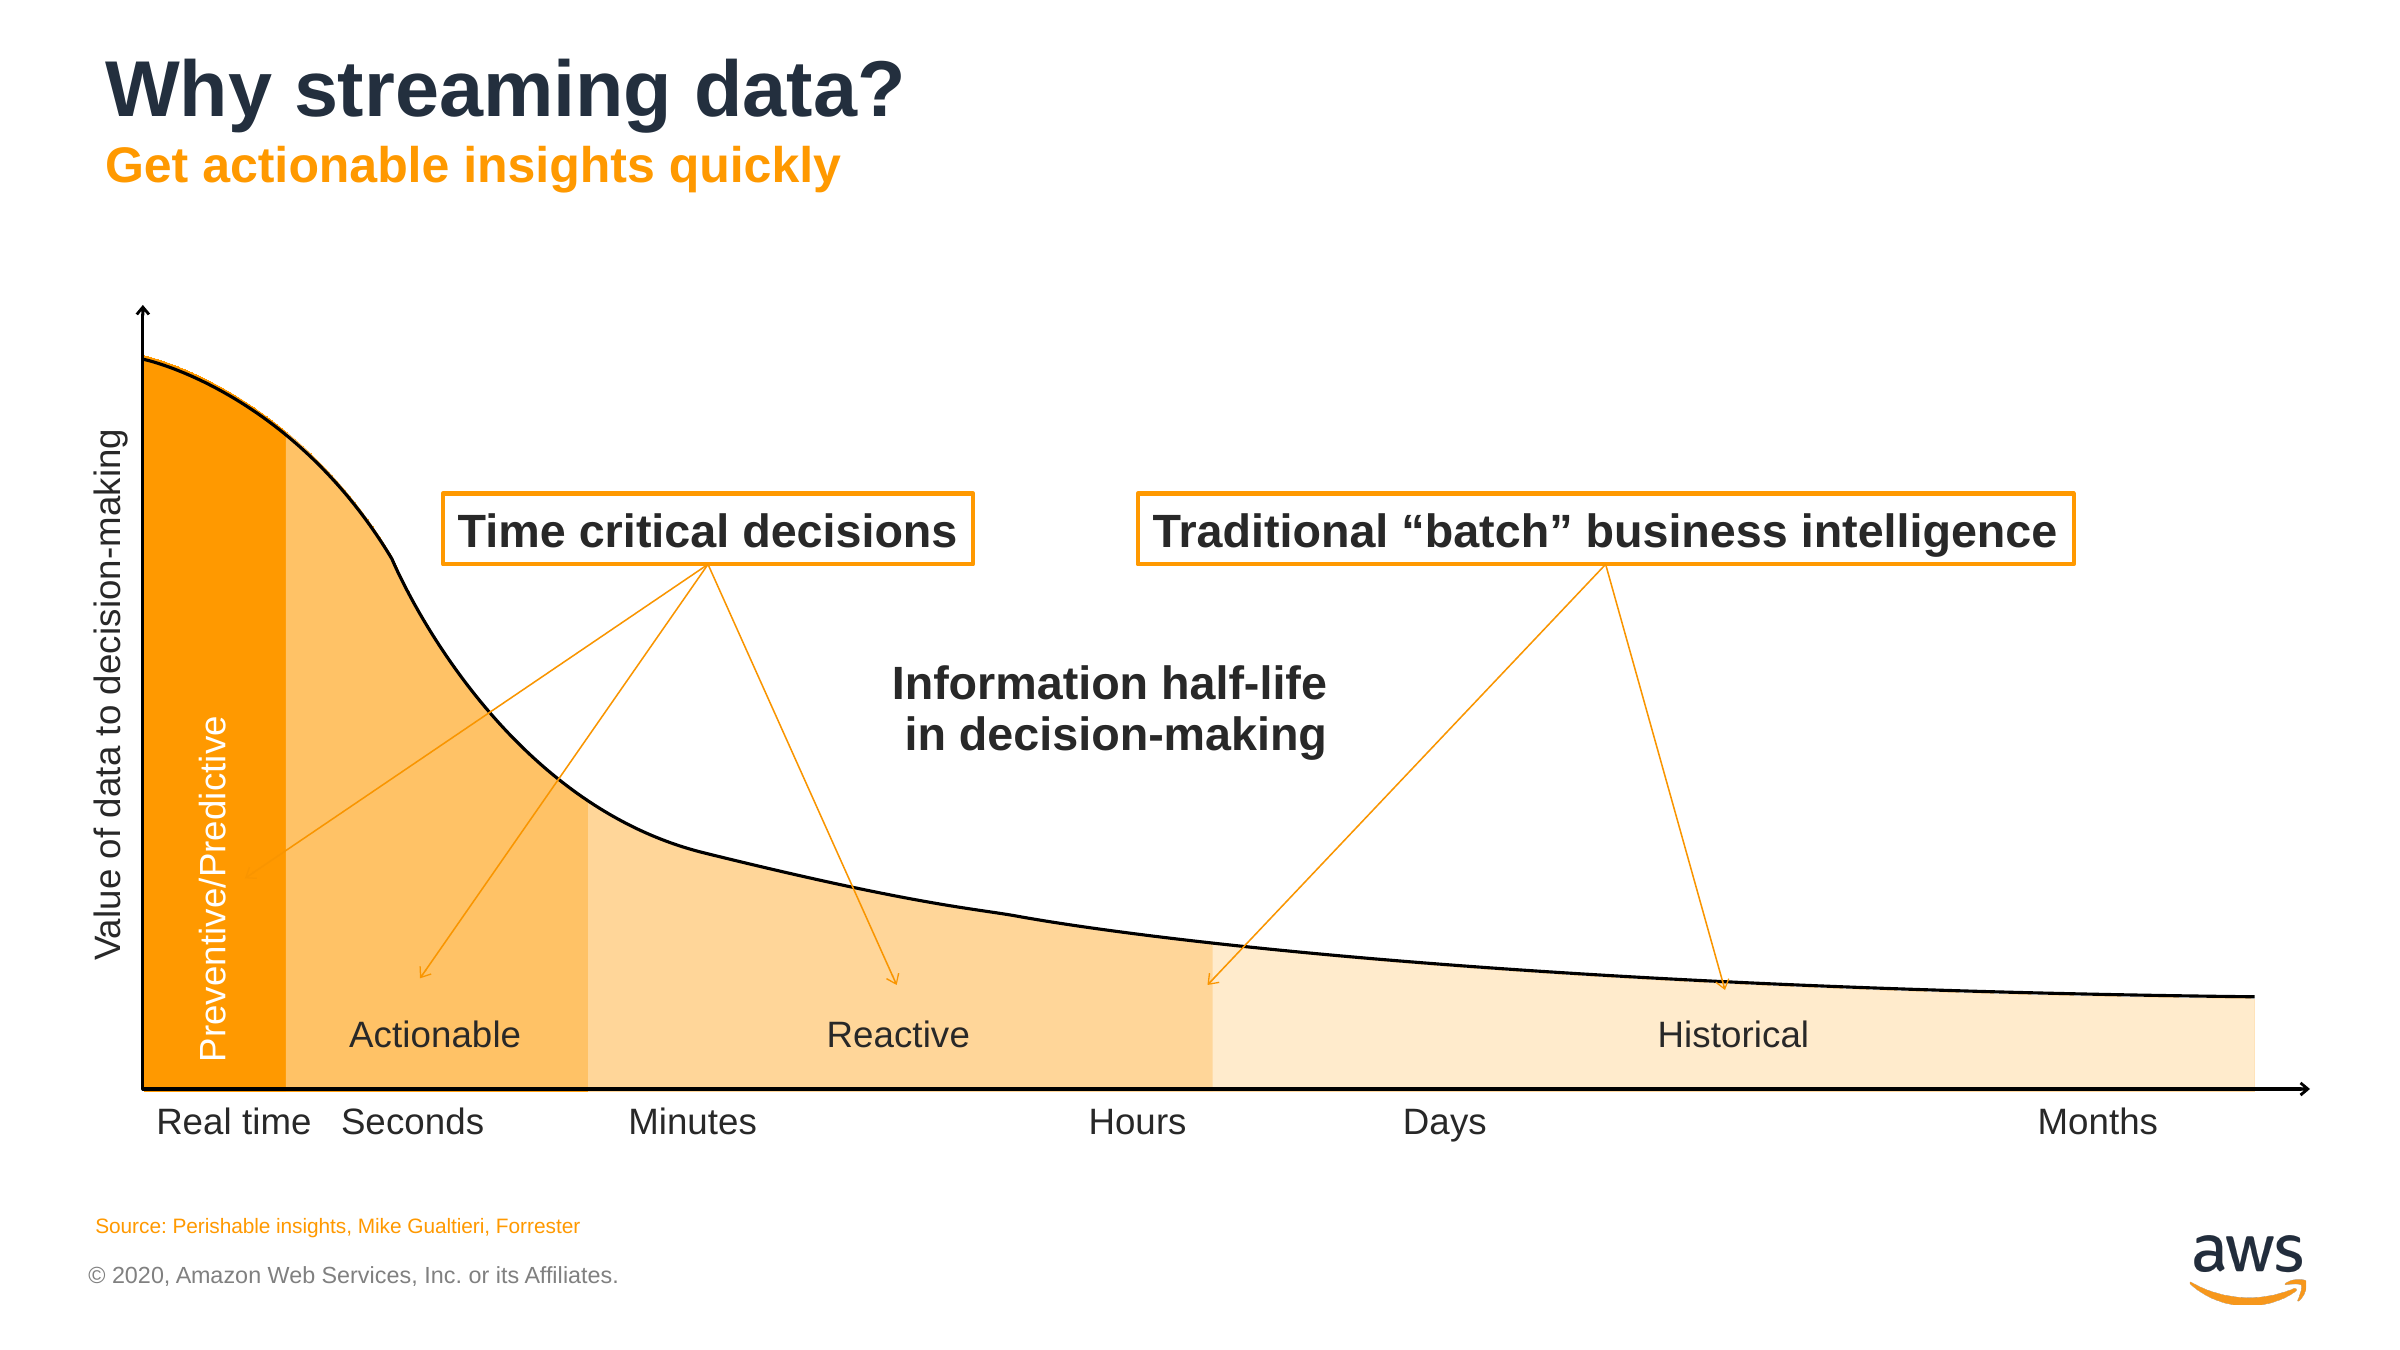

# Why streaming data? Get actionable insights quickly

Value of data to decision-making
Preventive/Predictive

Actionable
Reactive
Historical
Real time
Seconds
Minutes
Hours
Days
Months
Time critical decisions
Traditional “batch” business intelligence
Information half-life
in decision-making
Source: Perishable insights, Mike Gualtieri, Forrester